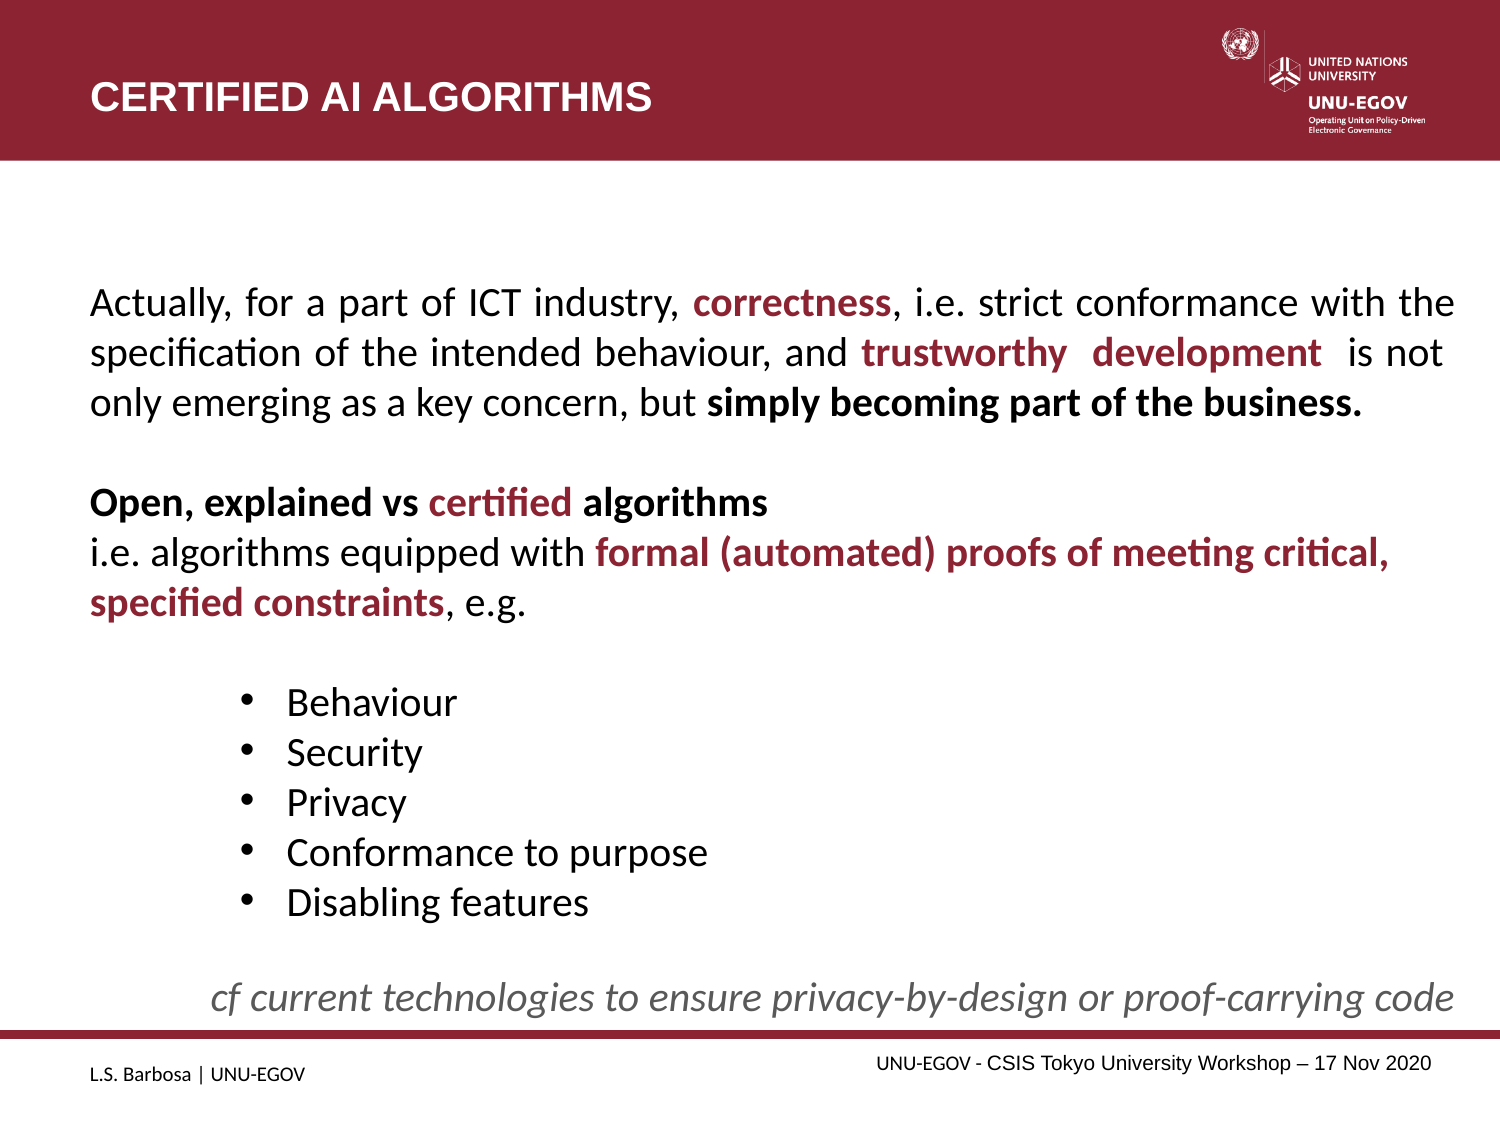

# CERTIFIED AI ALGORITHMS
Actually, for a part of ICT industry, correctness, i.e. strict conformance with the specification of the intended behaviour, and trustworthy  development  is not  only emerging as a key concern, but simply becoming part of the business.

Open, explained vs certified algorithms
i.e. algorithms equipped with formal (automated) proofs of meeting critical,
specified constraints, e.g.

Behaviour
Security
Privacy
Conformance to purpose
Disabling features

cf current technologies to ensure privacy-by-design or proof-carrying code